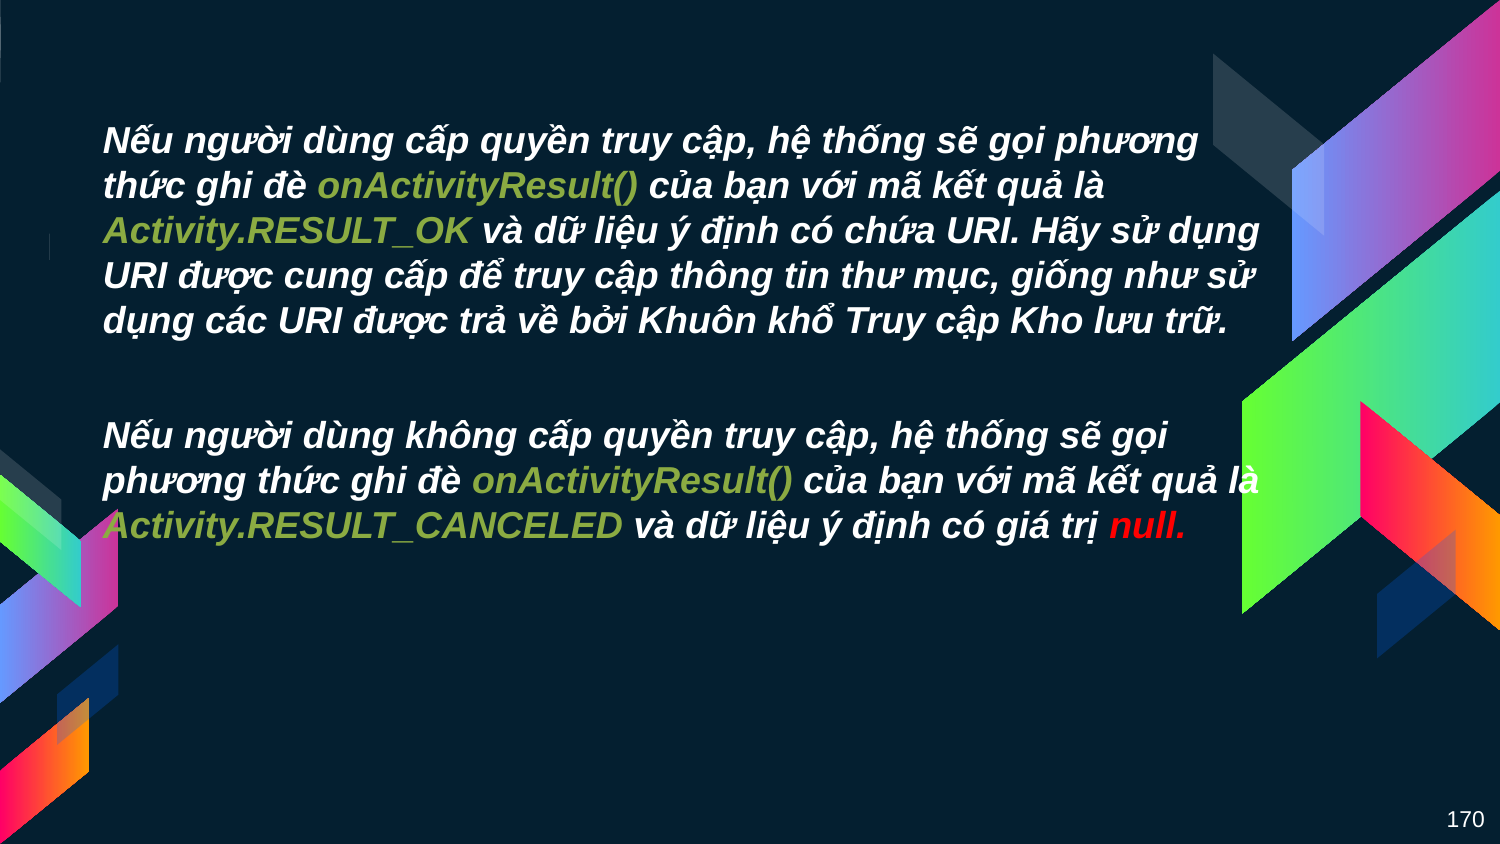

Nếu người dùng cấp quyền truy cập, hệ thống sẽ gọi phương thức ghi đè onActivityResult() của bạn với mã kết quả là Activity.RESULT_OK và dữ liệu ý định có chứa URI. Hãy sử dụng URI được cung cấp để truy cập thông tin thư mục, giống như sử dụng các URI được trả về bởi Khuôn khổ Truy cập Kho lưu trữ.

Nếu người dùng không cấp quyền truy cập, hệ thống sẽ gọi phương thức ghi đè onActivityResult() của bạn với mã kết quả là Activity.RESULT_CANCELED và dữ liệu ý định có giá trị null.

170